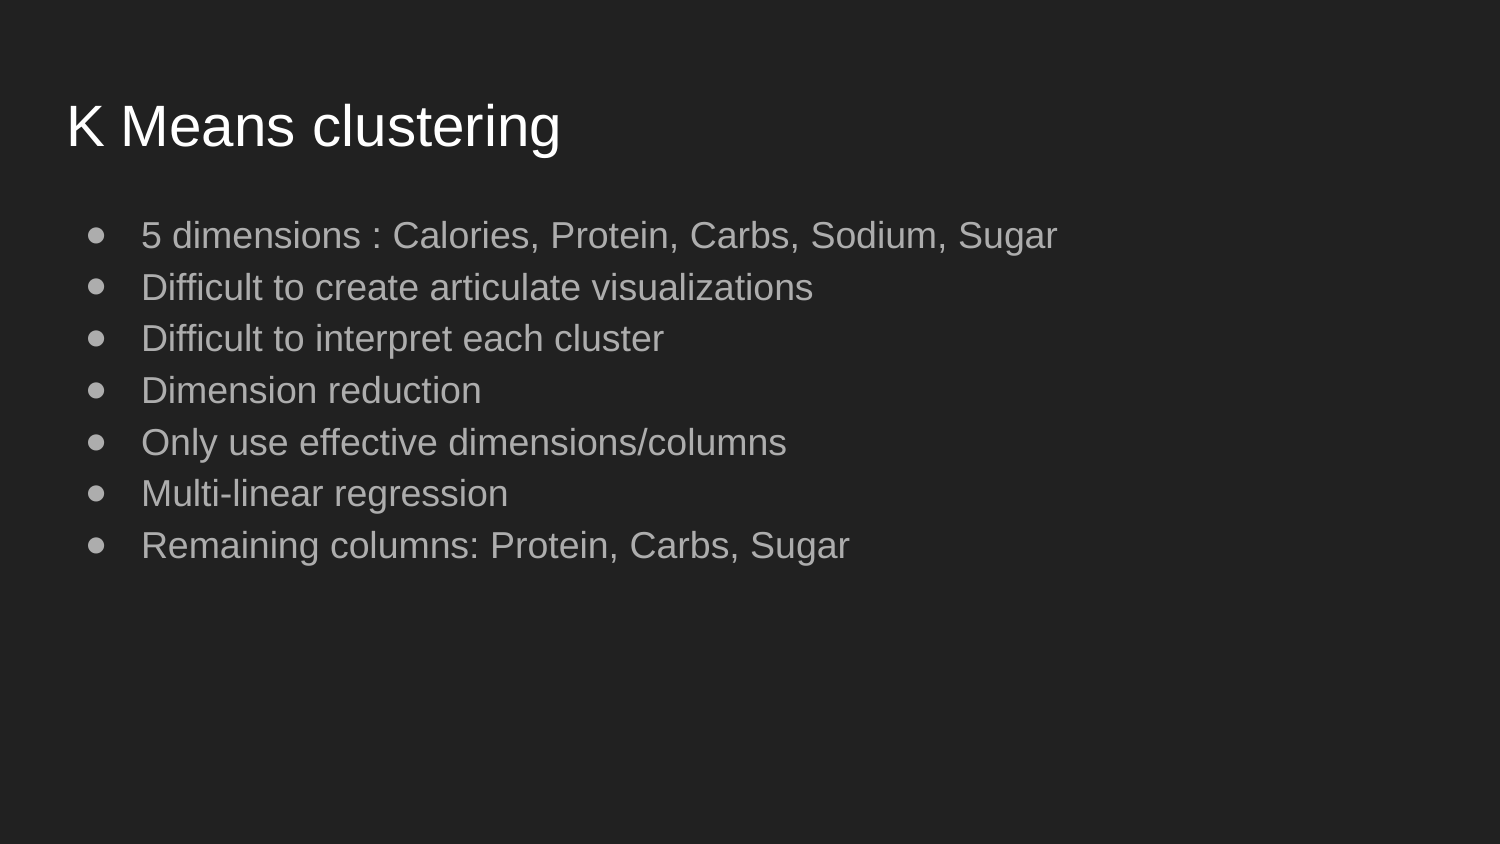

# K Means clustering

5 dimensions : Calories, Protein, Carbs, Sodium, Sugar
Difficult to create articulate visualizations
Difficult to interpret each cluster
Dimension reduction
Only use effective dimensions/columns
Multi-linear regression
Remaining columns: Protein, Carbs, Sugar